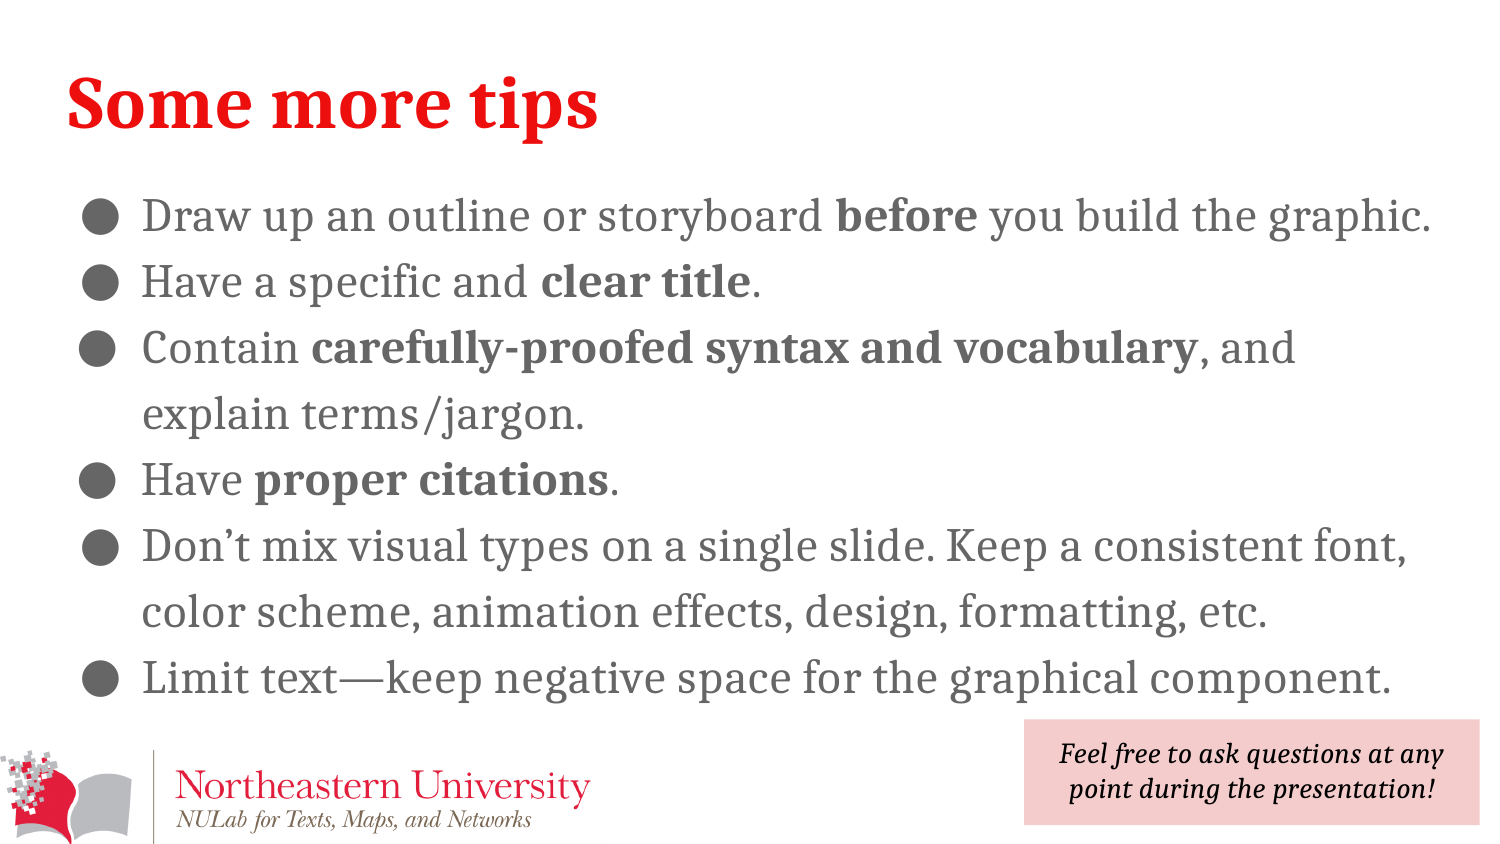

# Some more tips
Draw up an outline or storyboard before you build the graphic.
Have a specific and clear title.
Contain carefully-proofed syntax and vocabulary, and explain terms/jargon.
Have proper citations.
Don’t mix visual types on a single slide. Keep a consistent font, color scheme, animation effects, design, formatting, etc.
Limit text—keep negative space for the graphical component.
Feel free to ask questions at any point during the presentation!